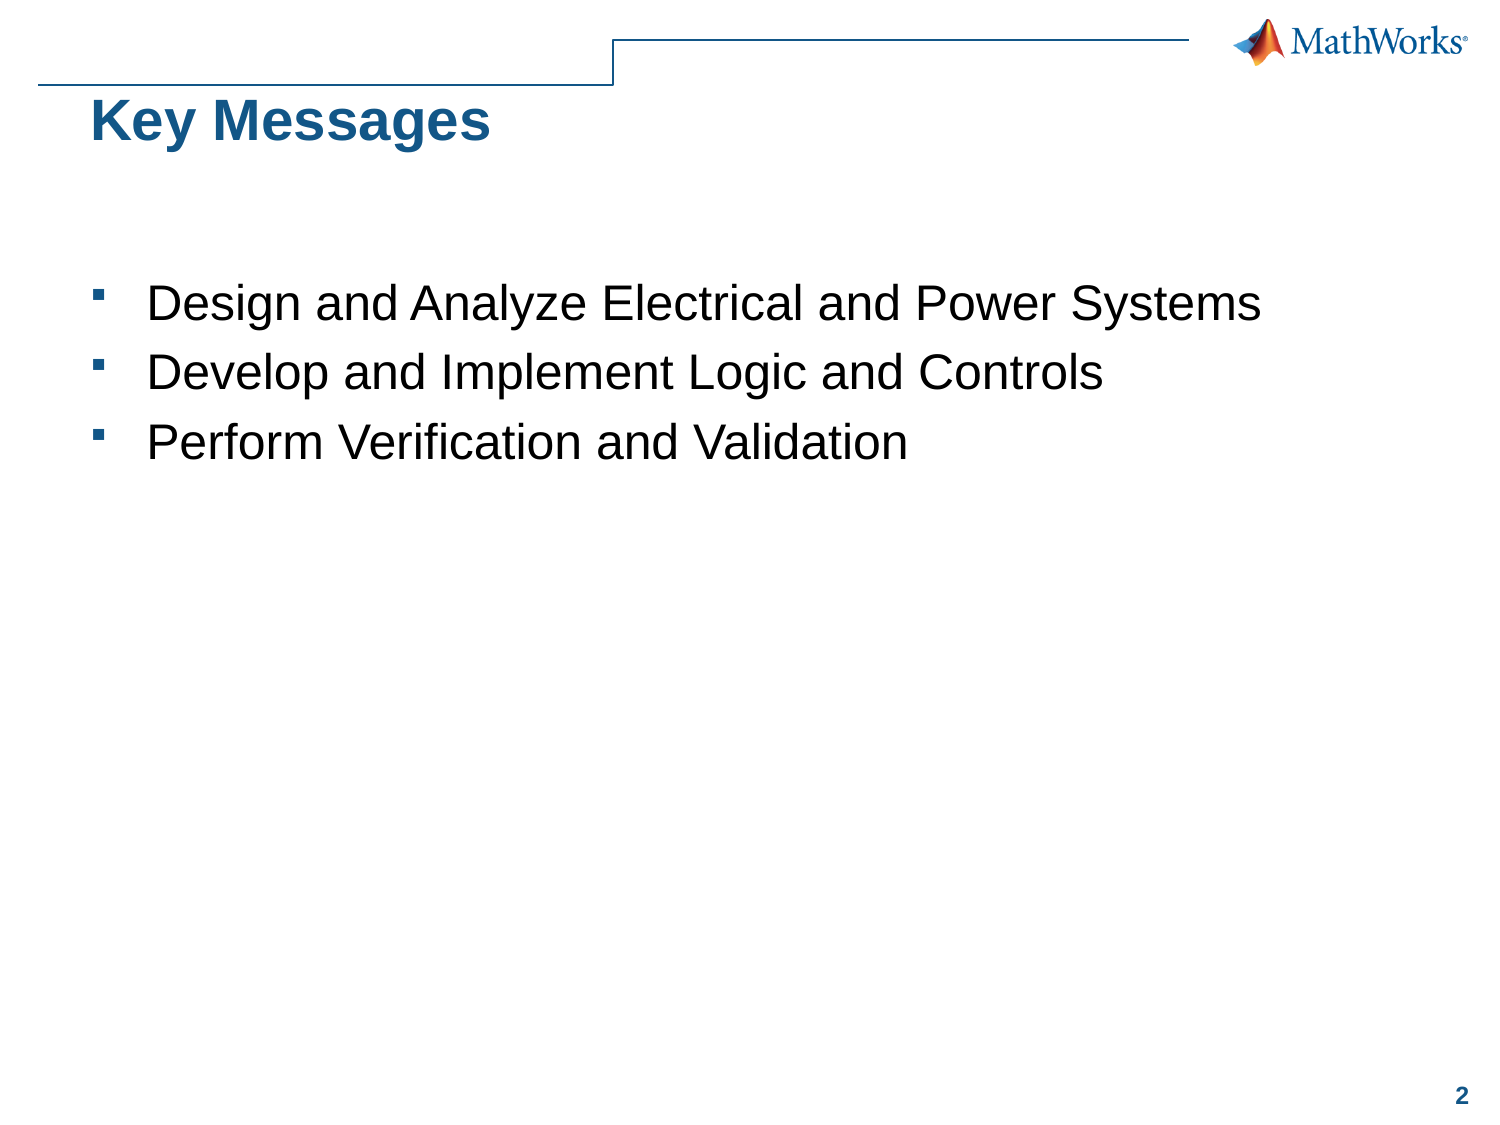

# Key Messages
Design and Analyze Electrical and Power Systems
Develop and Implement Logic and Controls
Perform Verification and Validation